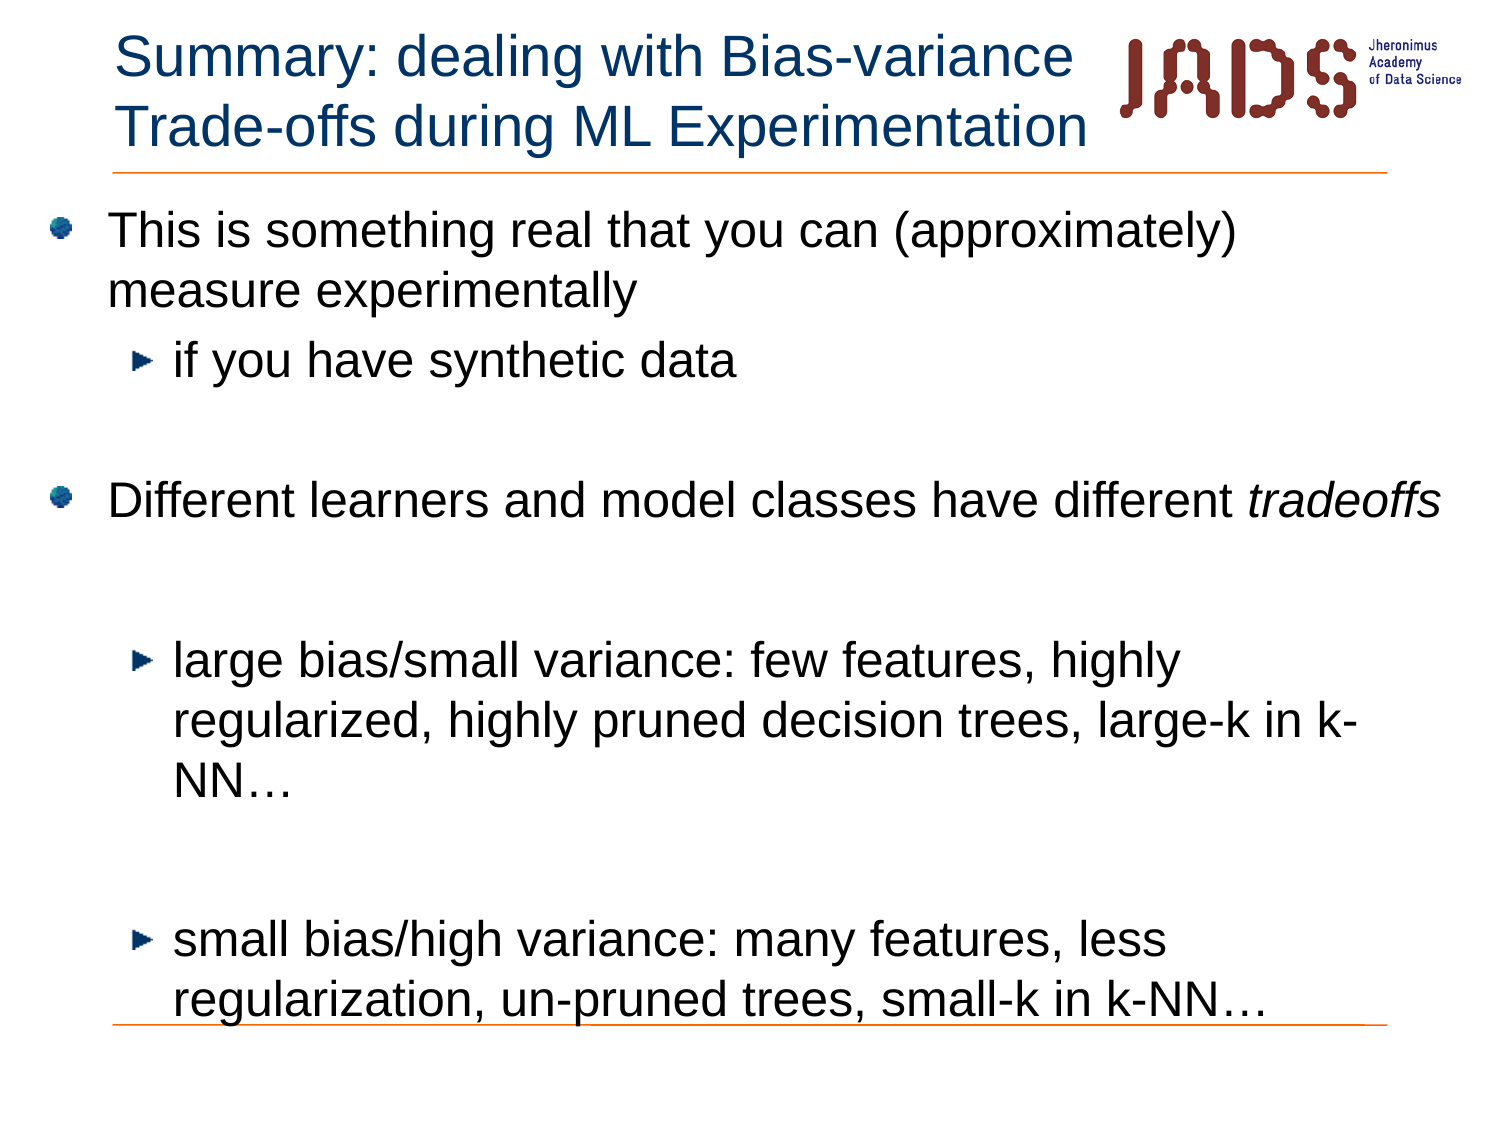

# Summary: dealing with Bias-variance Trade-offs during ML Experimentation
This is something real that you can (approximately) measure experimentally
if you have synthetic data

Different learners and model classes have different tradeoffs

large bias/small variance: few features, highly regularized, highly pruned decision trees, large-k in k-NN…

small bias/high variance: many features, less regularization, un-pruned trees, small-k in k-NN…